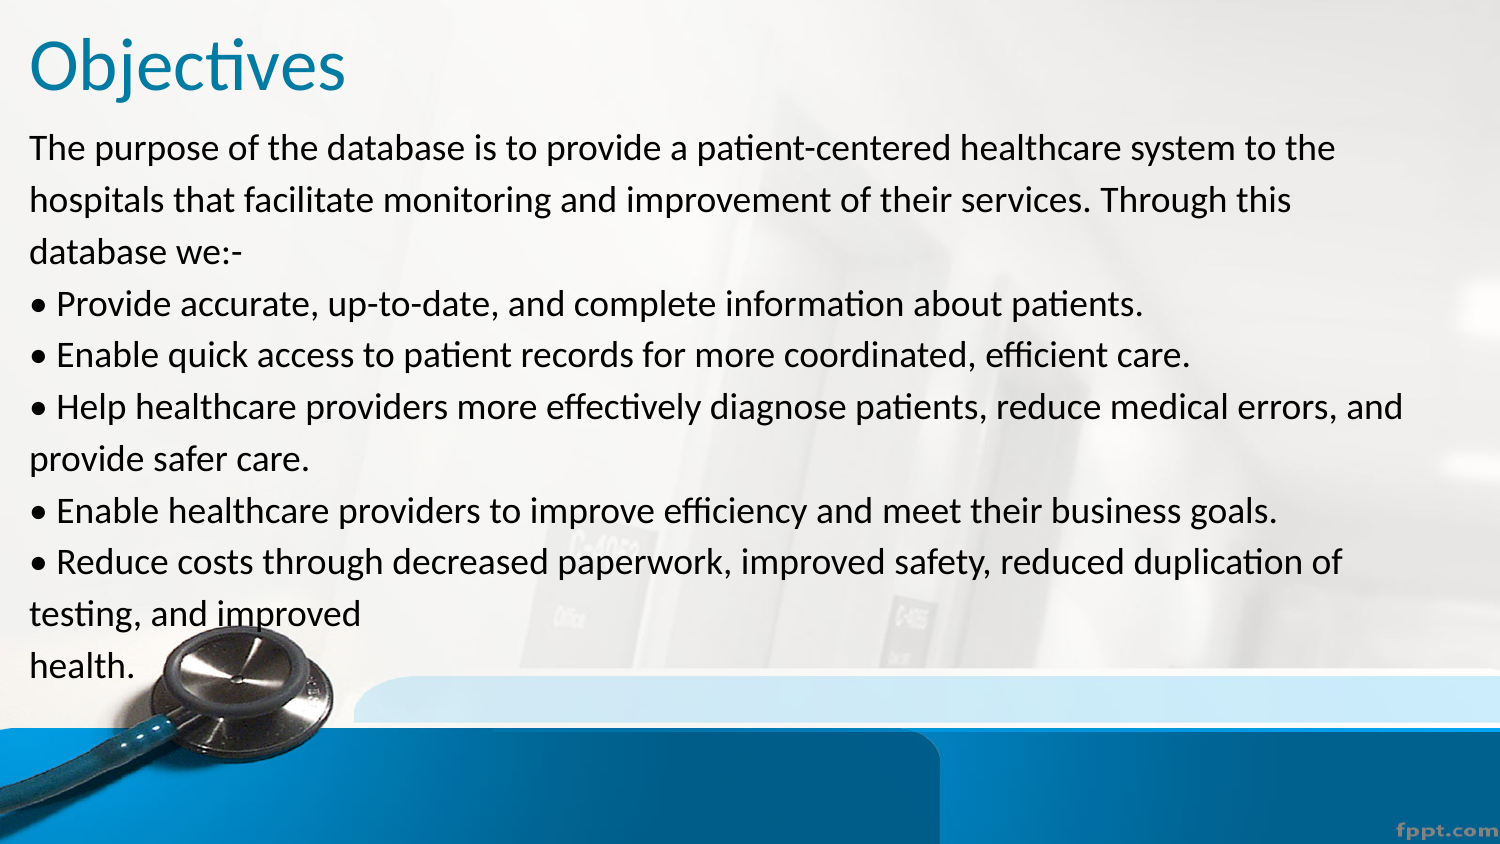

Objectives
The purpose of the database is to provide a patient-centered healthcare system to the hospitals that facilitate monitoring and improvement of their services. Through this database we:-
• Provide accurate, up-to-date, and complete information about patients.
• Enable quick access to patient records for more coordinated, efficient care.
• Help healthcare providers more effectively diagnose patients, reduce medical errors, and provide safer care.
• Enable healthcare providers to improve efficiency and meet their business goals.
• Reduce costs through decreased paperwork, improved safety, reduced duplication of testing, and improved
health.